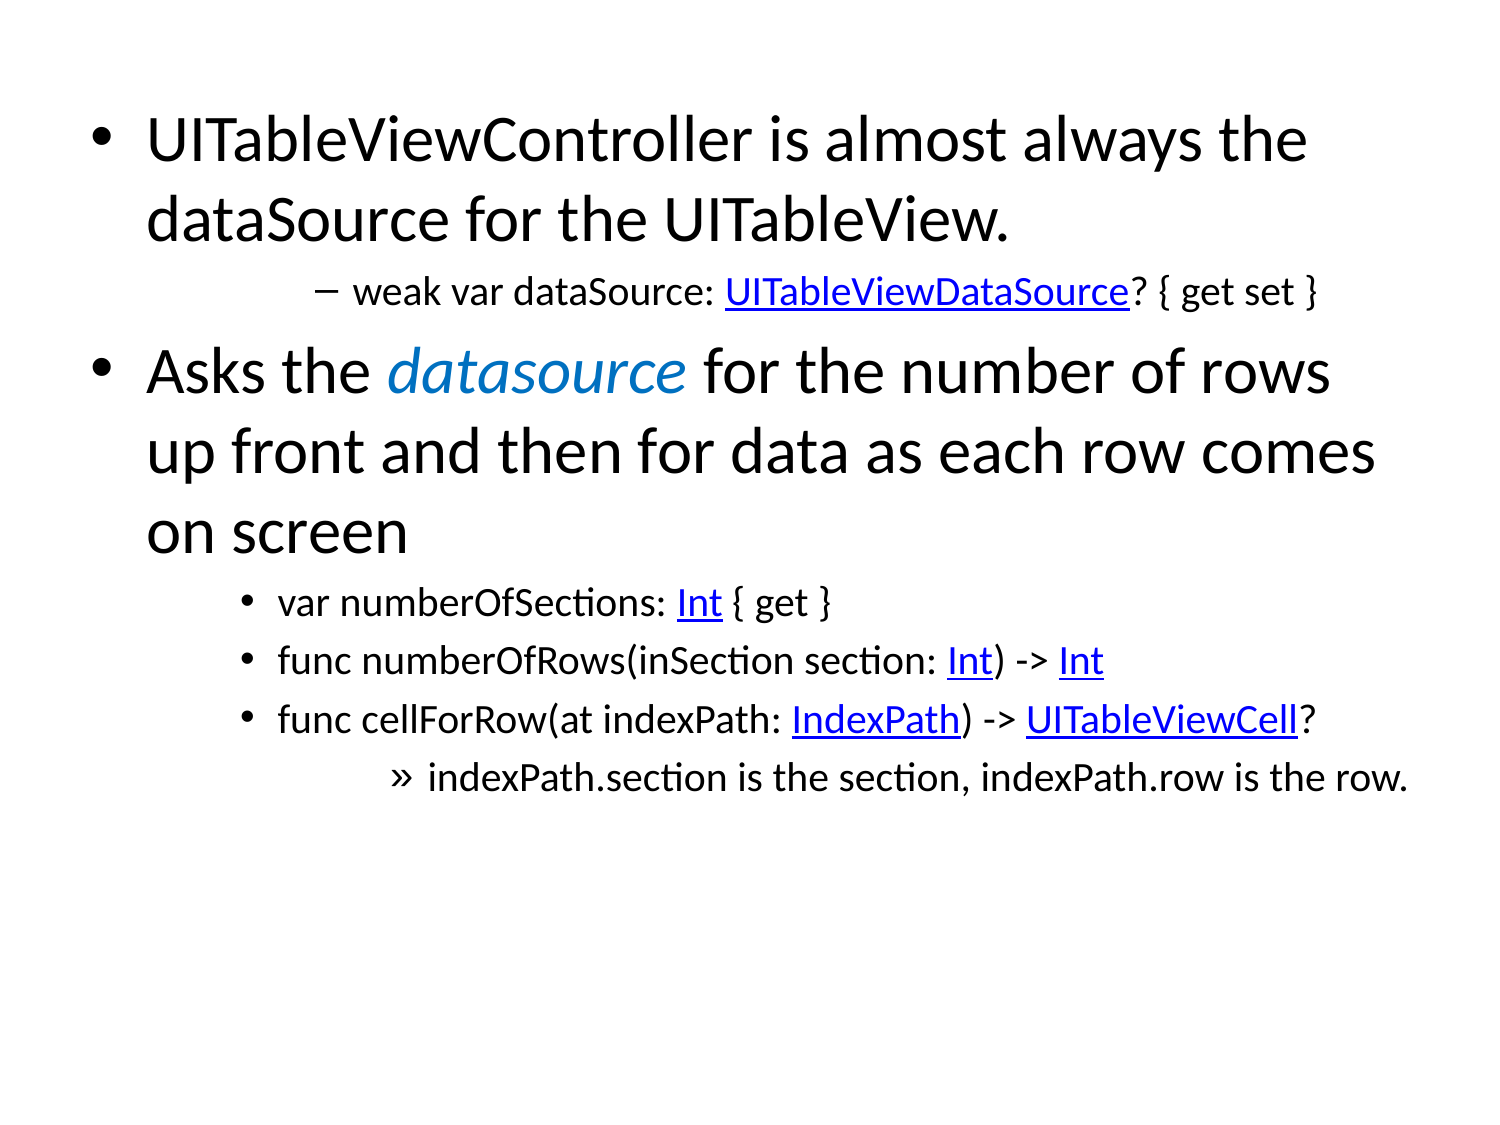

UITableViewController is almost always the dataSource for the UITableView.
weak var dataSource: UITableViewDataSource? { get set }
Asks the datasource for the number of rows up front and then for data as each row comes on screen
var numberOfSections: Int { get }
func numberOfRows(inSection section: Int) -> Int
func cellForRow(at indexPath: IndexPath) -> UITableViewCell?
indexPath.section is the section, indexPath.row is the row.